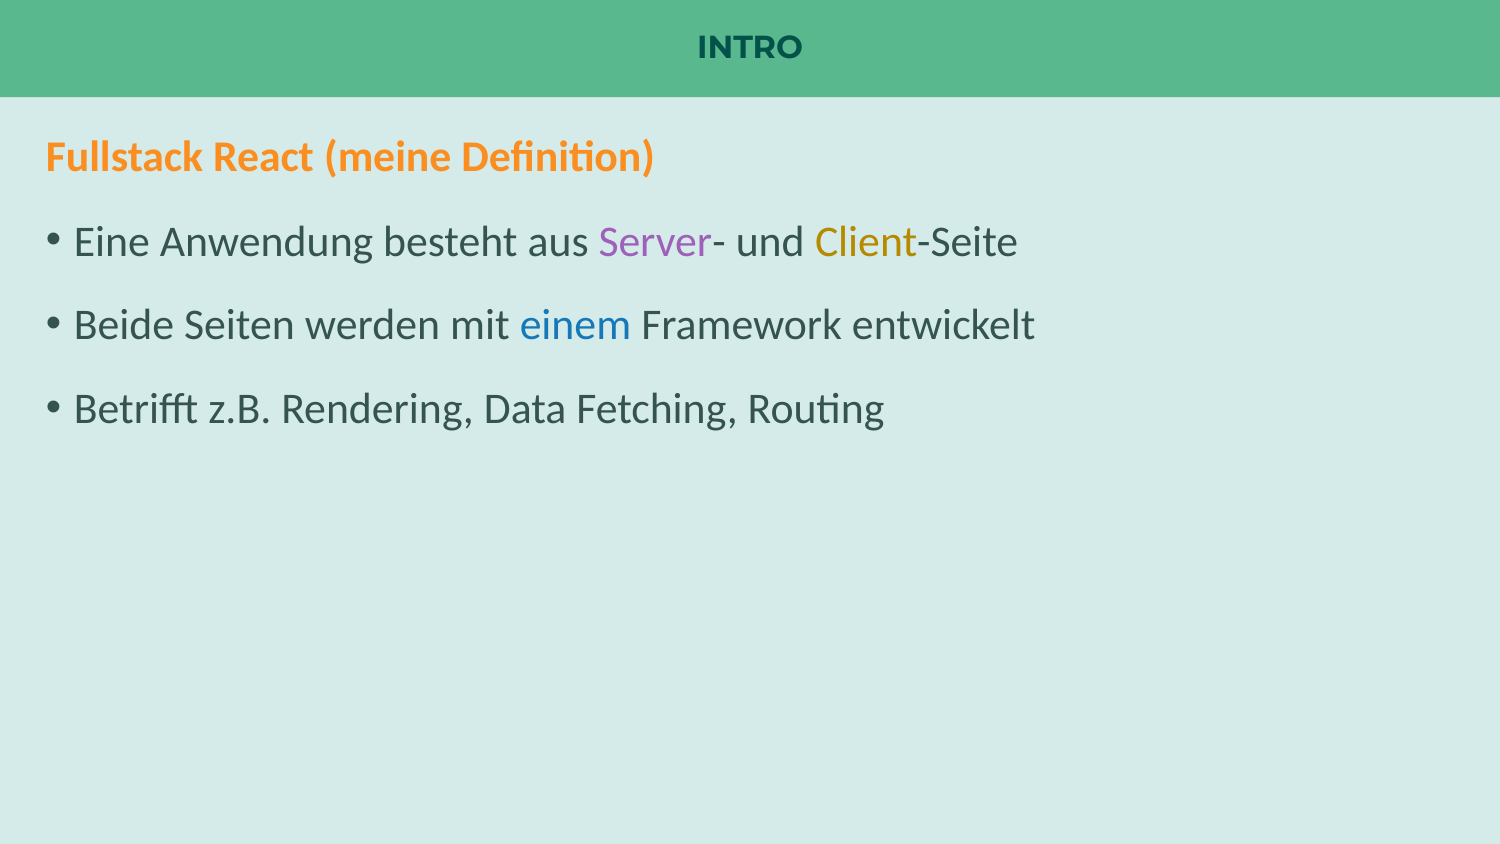

# Intro
Fullstack React (meine Definition)
Eine Anwendung besteht aus Server- und Client-Seite
Beide Seiten werden mit einem Framework entwickelt
Betrifft z.B. Rendering, Data Fetching, Routing